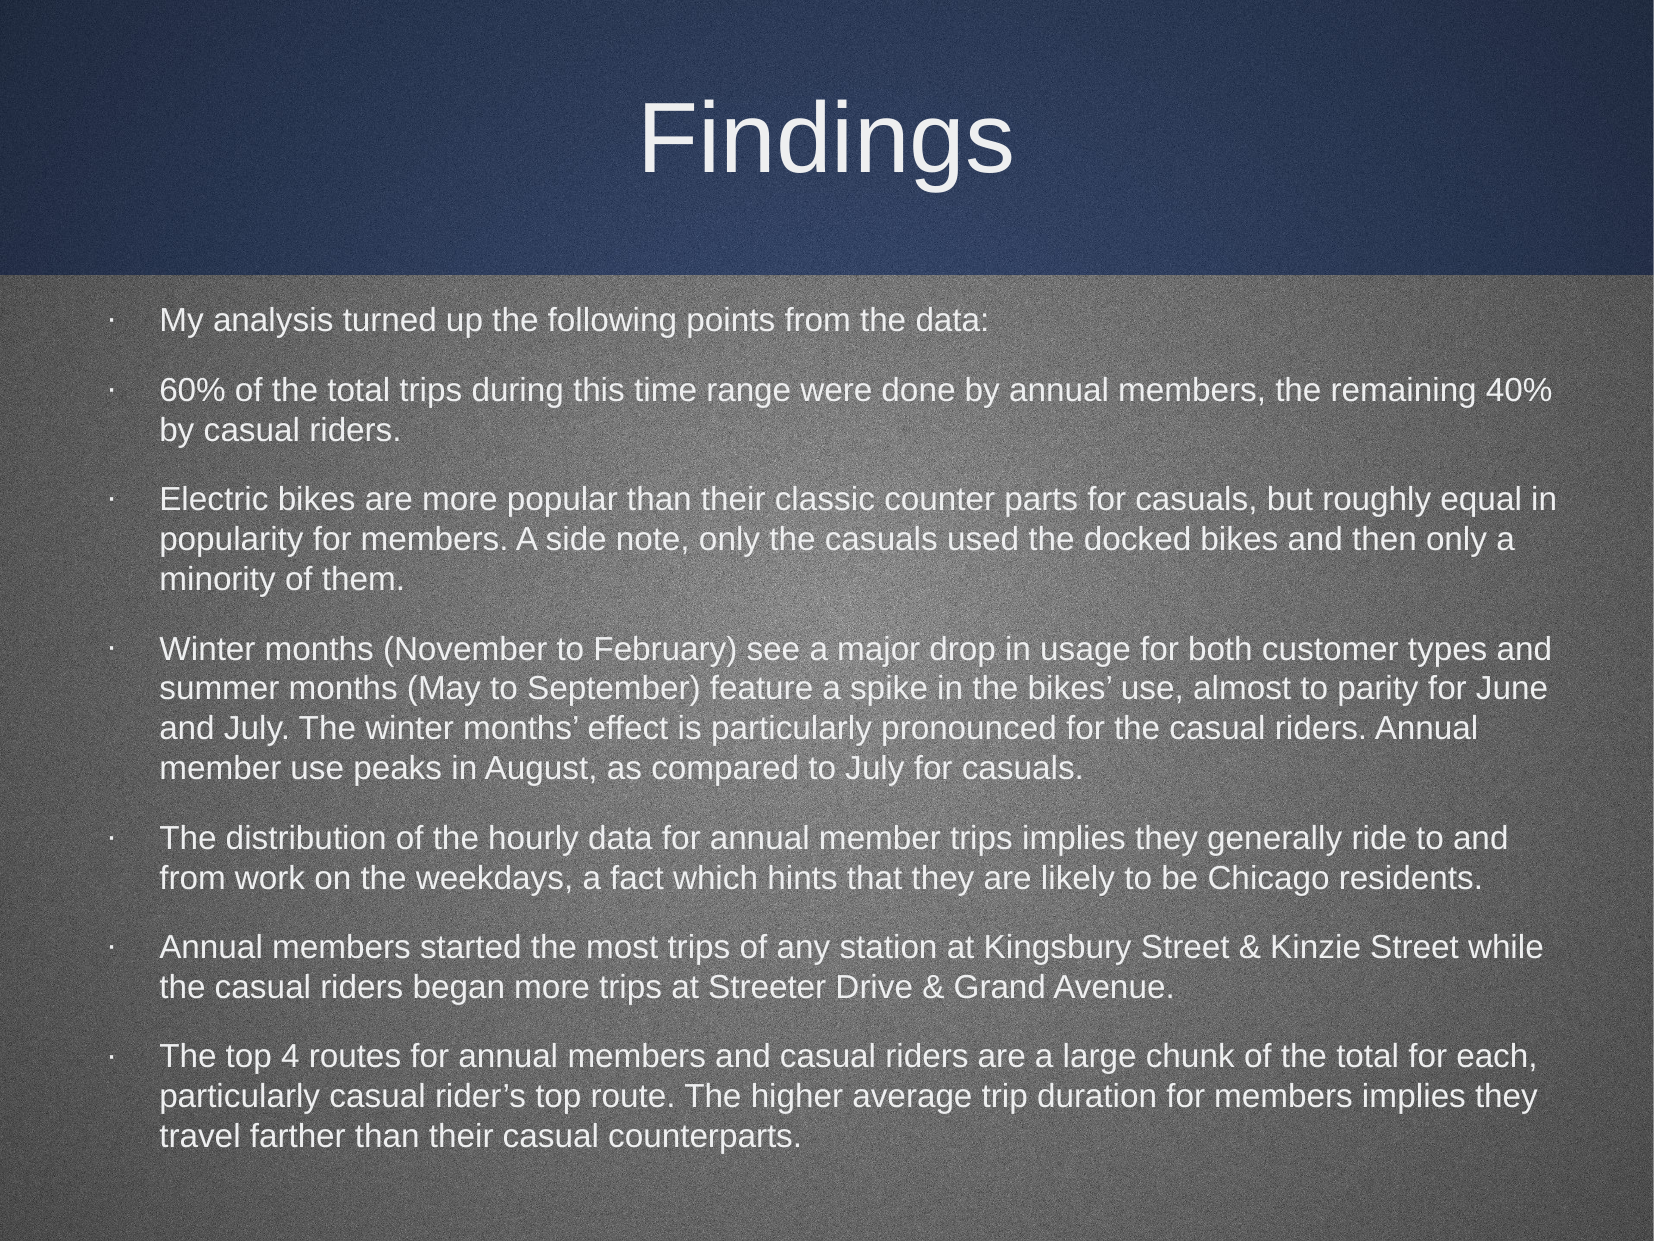

# Findings
My analysis turned up the following points from the data:
60% of the total trips during this time range were done by annual members, the remaining 40% by casual riders.
Electric bikes are more popular than their classic counter parts for casuals, but roughly equal in popularity for members. A side note, only the casuals used the docked bikes and then only a minority of them.
Winter months (November to February) see a major drop in usage for both customer types and summer months (May to September) feature a spike in the bikes’ use, almost to parity for June and July. The winter months’ effect is particularly pronounced for the casual riders. Annual member use peaks in August, as compared to July for casuals.
The distribution of the hourly data for annual member trips implies they generally ride to and from work on the weekdays, a fact which hints that they are likely to be Chicago residents.
Annual members started the most trips of any station at Kingsbury Street & Kinzie Street while the casual riders began more trips at Streeter Drive & Grand Avenue.
The top 4 routes for annual members and casual riders are a large chunk of the total for each, particularly casual rider’s top route. The higher average trip duration for members implies they travel farther than their casual counterparts.